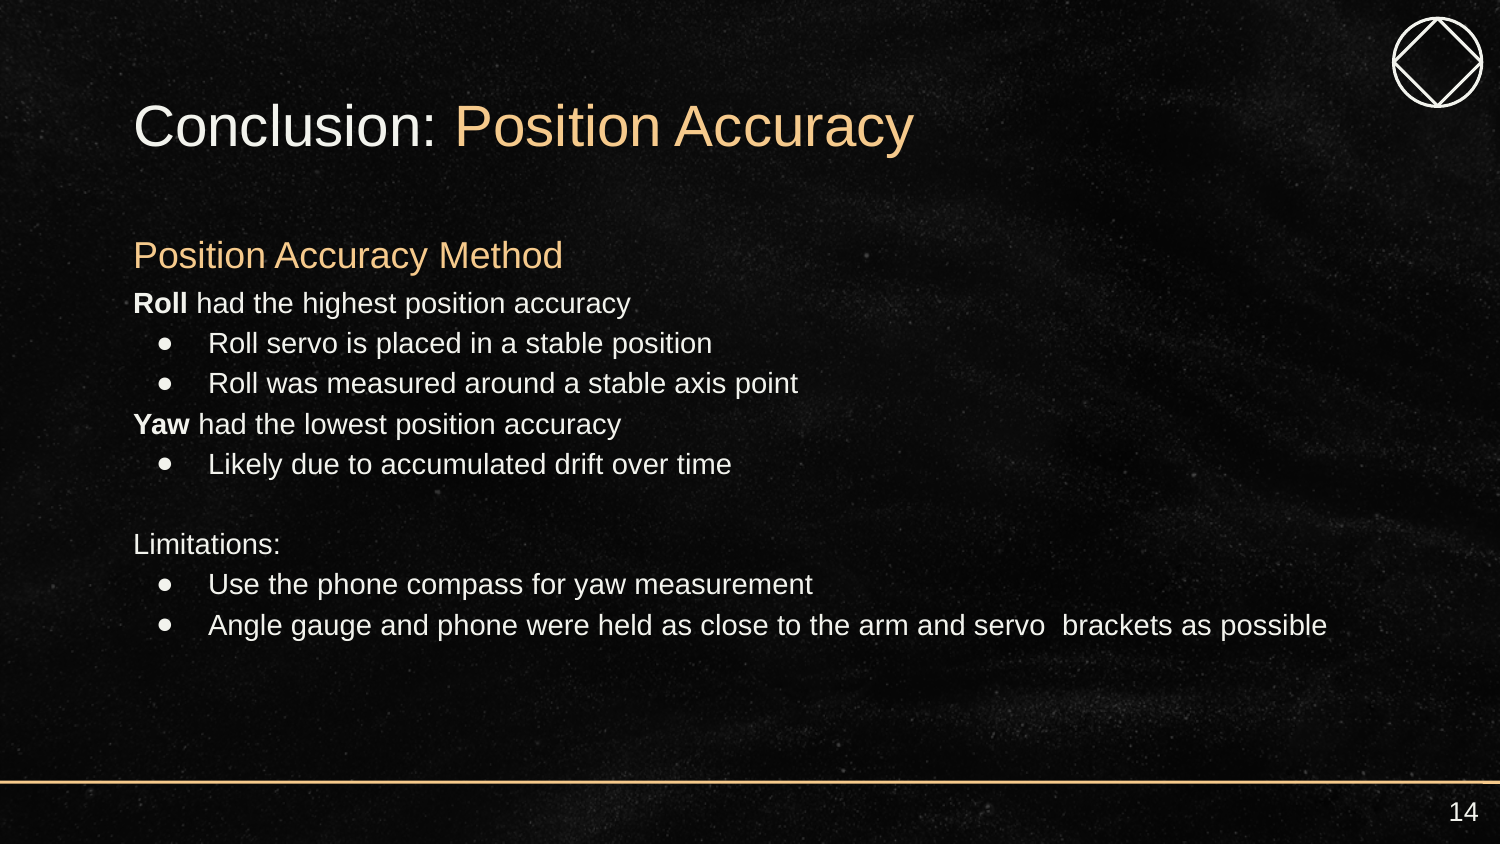

# Conclusion: Position Accuracy

Position Accuracy Method
Roll had the highest position accuracy
Roll servo is placed in a stable position
Roll was measured around a stable axis point
Yaw had the lowest position accuracy
Likely due to accumulated drift over time

Limitations:
Use the phone compass for yaw measurement
Angle gauge and phone were held as close to the arm and servo  brackets as possible

14